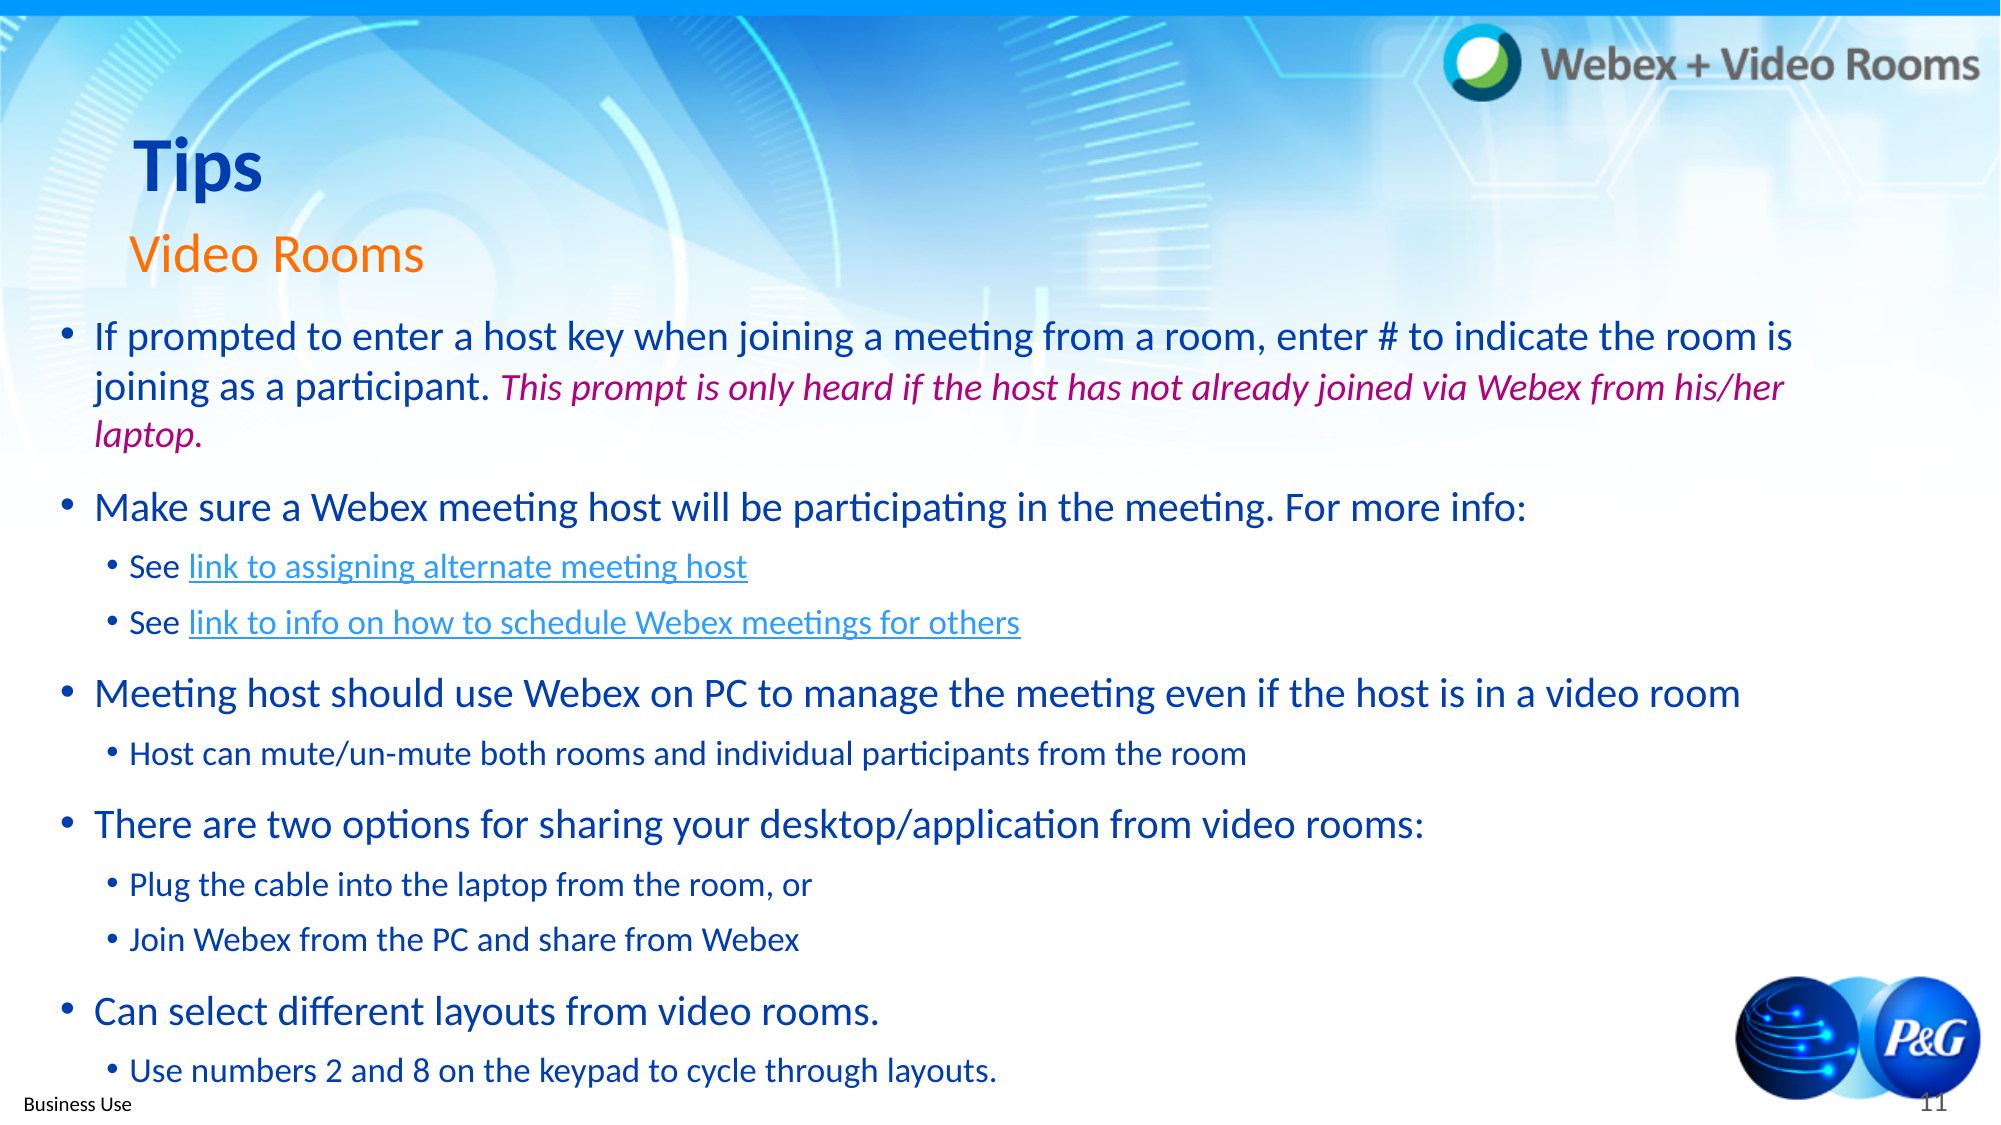

# Tips
Video Rooms
If prompted to enter a host key when joining a meeting from a room, enter # to indicate the room is joining as a participant. This prompt is only heard if the host has not already joined via Webex from his/her laptop.
Make sure a Webex meeting host will be participating in the meeting. For more info:
See link to assigning alternate meeting host
See link to info on how to schedule Webex meetings for others
Meeting host should use Webex on PC to manage the meeting even if the host is in a video room
Host can mute/un-mute both rooms and individual participants from the room
There are two options for sharing your desktop/application from video rooms:
Plug the cable into the laptop from the room, or
Join Webex from the PC and share from Webex
Can select different layouts from video rooms.
Use numbers 2 and 8 on the keypad to cycle through layouts.